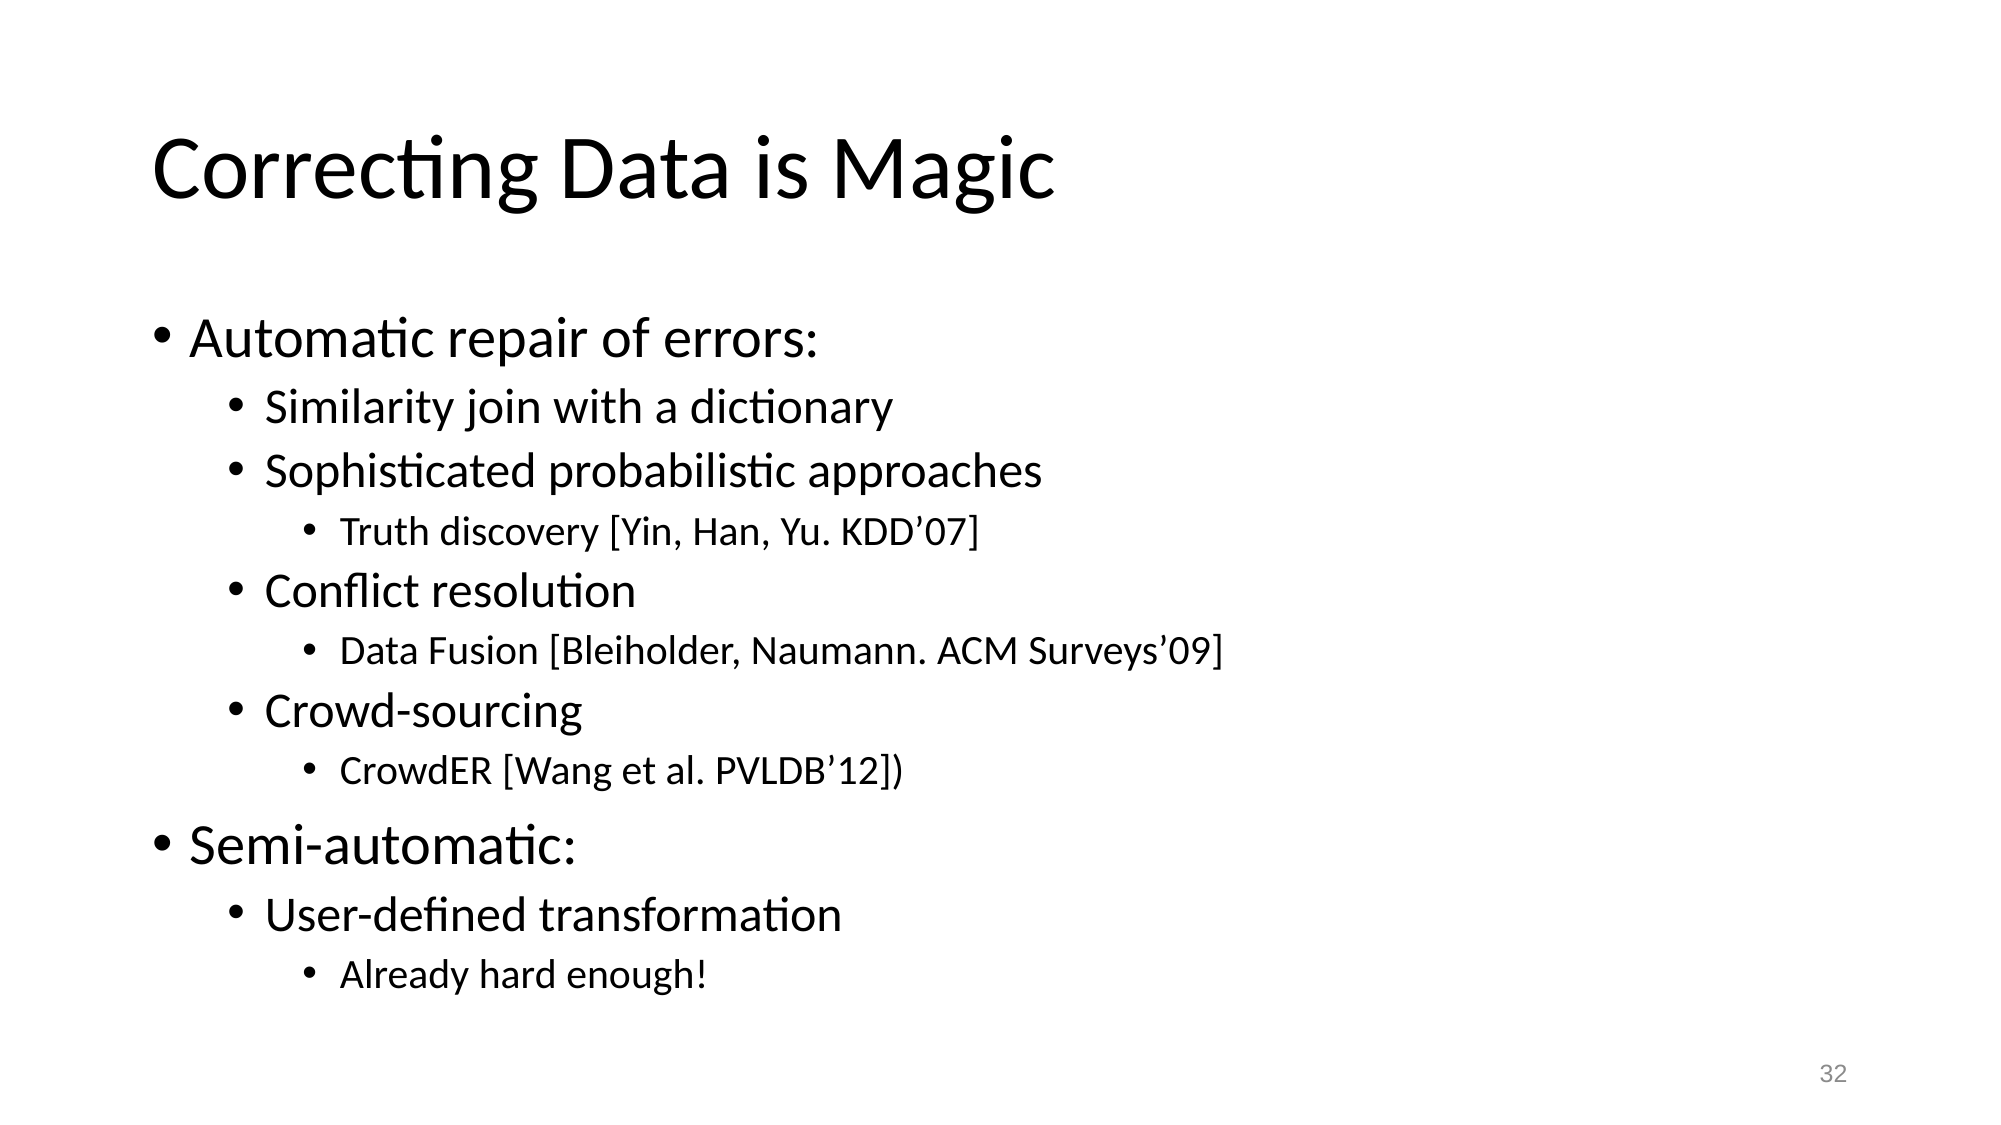

# Correcting Data is Magic
Automatic repair of errors:
Similarity join with a dictionary
Sophisticated probabilistic approaches
Truth discovery [Yin, Han, Yu. KDD’07]
Conflict resolution
Data Fusion [Bleiholder, Naumann. ACM Surveys’09]
Crowd-sourcing
CrowdER [Wang et al. PVLDB’12])
Semi-automatic:
User-defined transformation
Already hard enough!

32